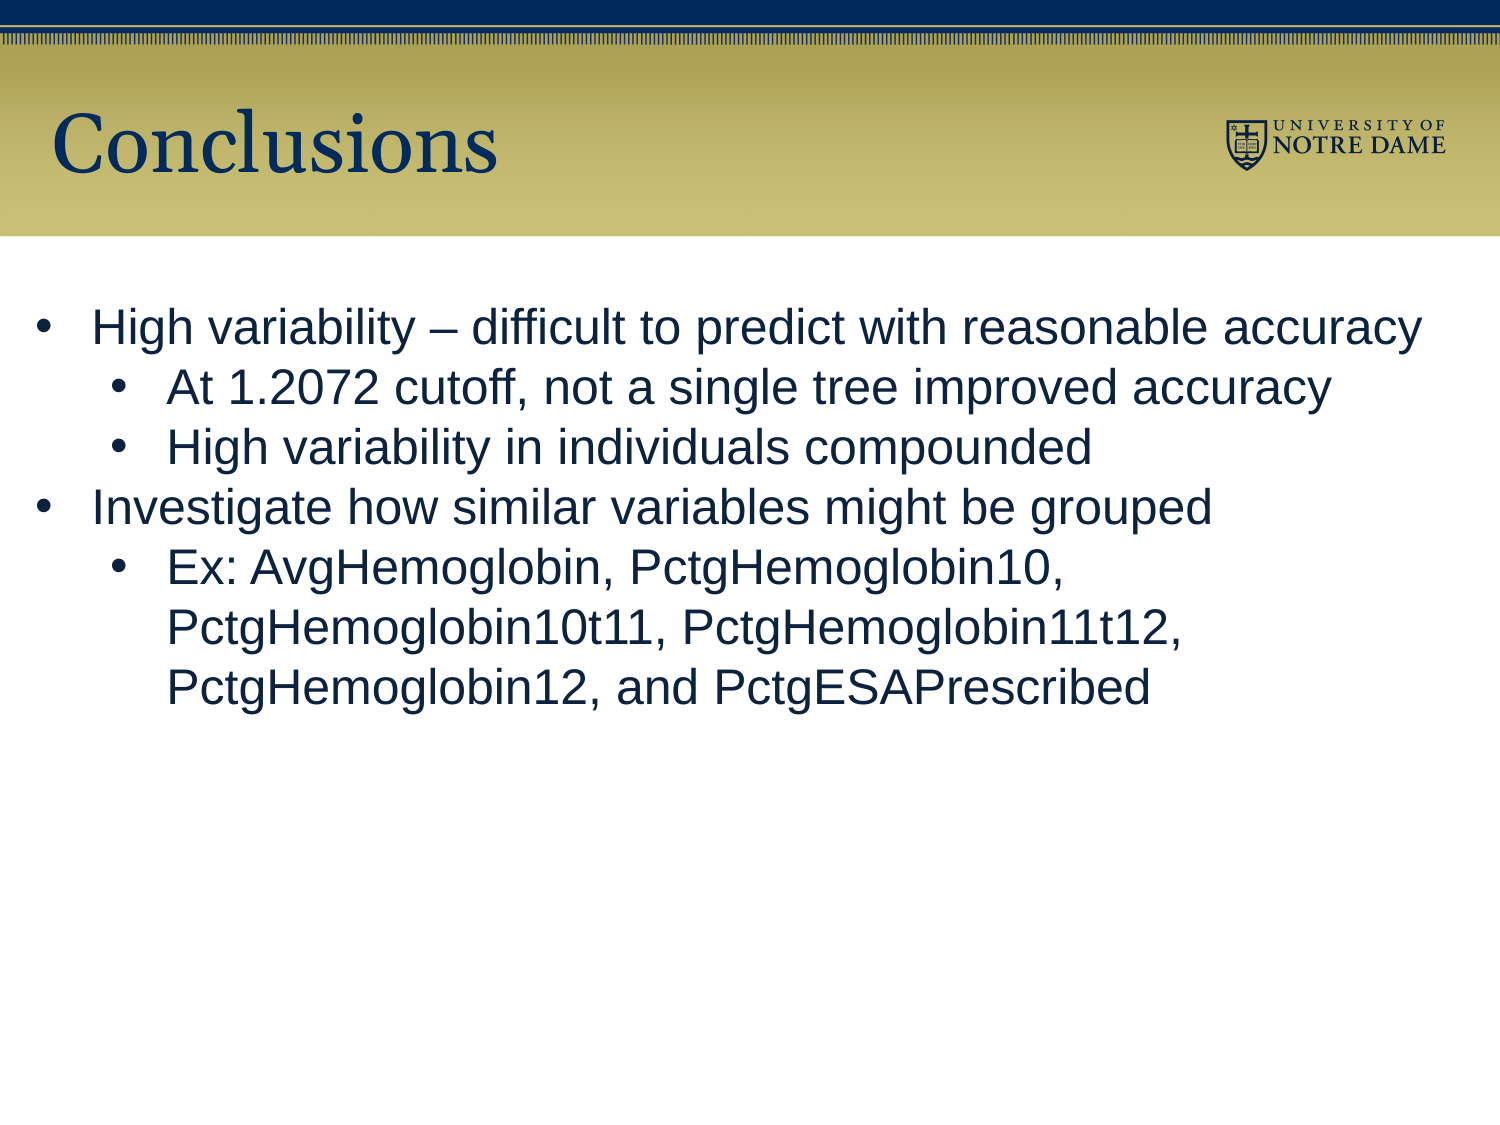

# Conclusions
High variability – difficult to predict with reasonable accuracy
At 1.2072 cutoff, not a single tree improved accuracy
High variability in individuals compounded
Investigate how similar variables might be grouped
Ex: AvgHemoglobin, PctgHemoglobin10, PctgHemoglobin10t11, PctgHemoglobin11t12, PctgHemoglobin12, and PctgESAPrescribed